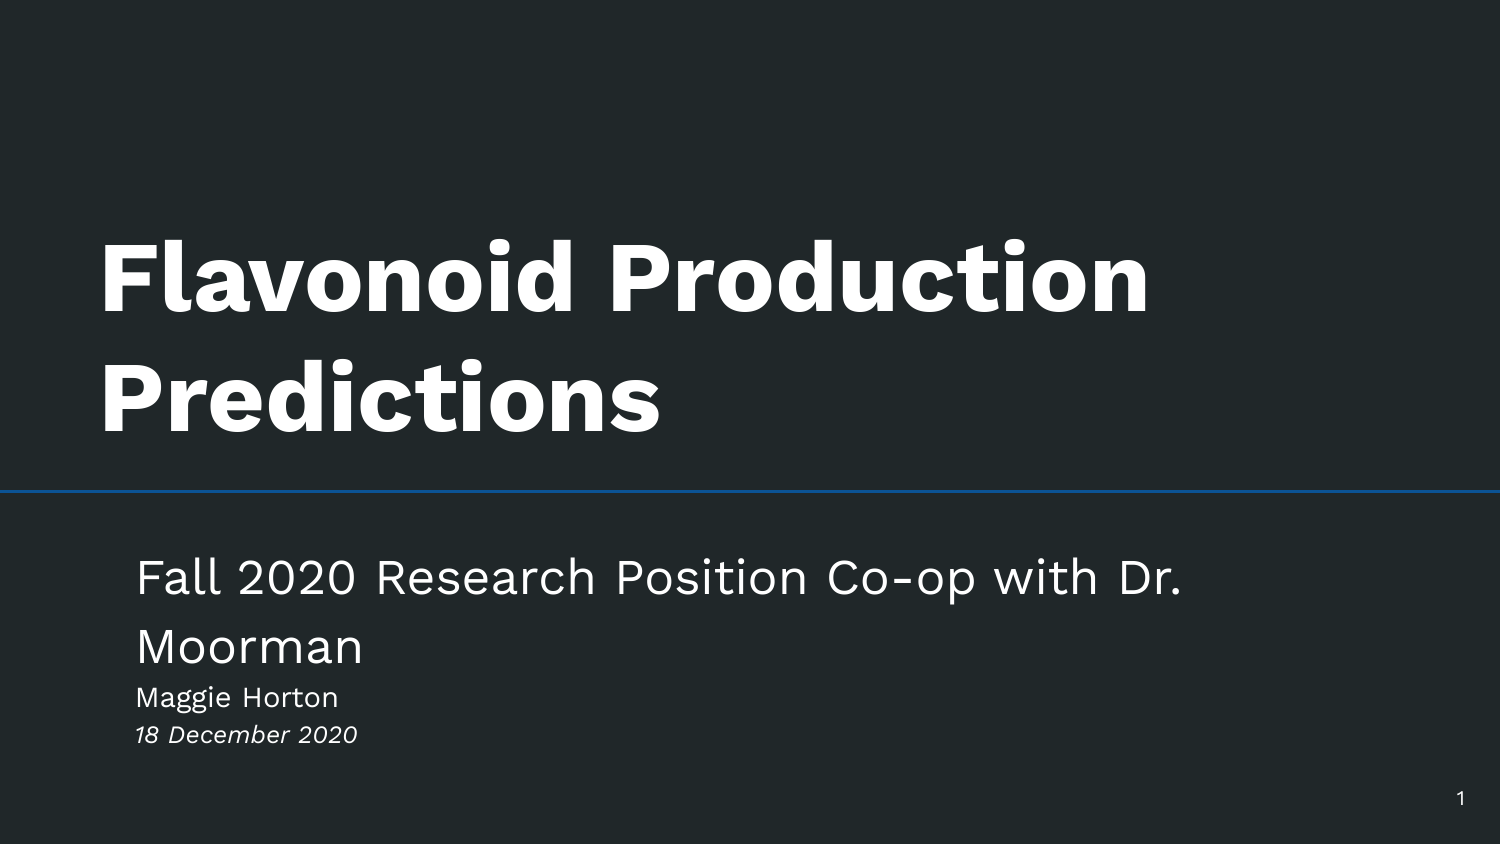

# Flavonoid Production Predictions
Fall 2020 Research Position Co-op with Dr. Moorman
Maggie Horton
18 December 2020
1